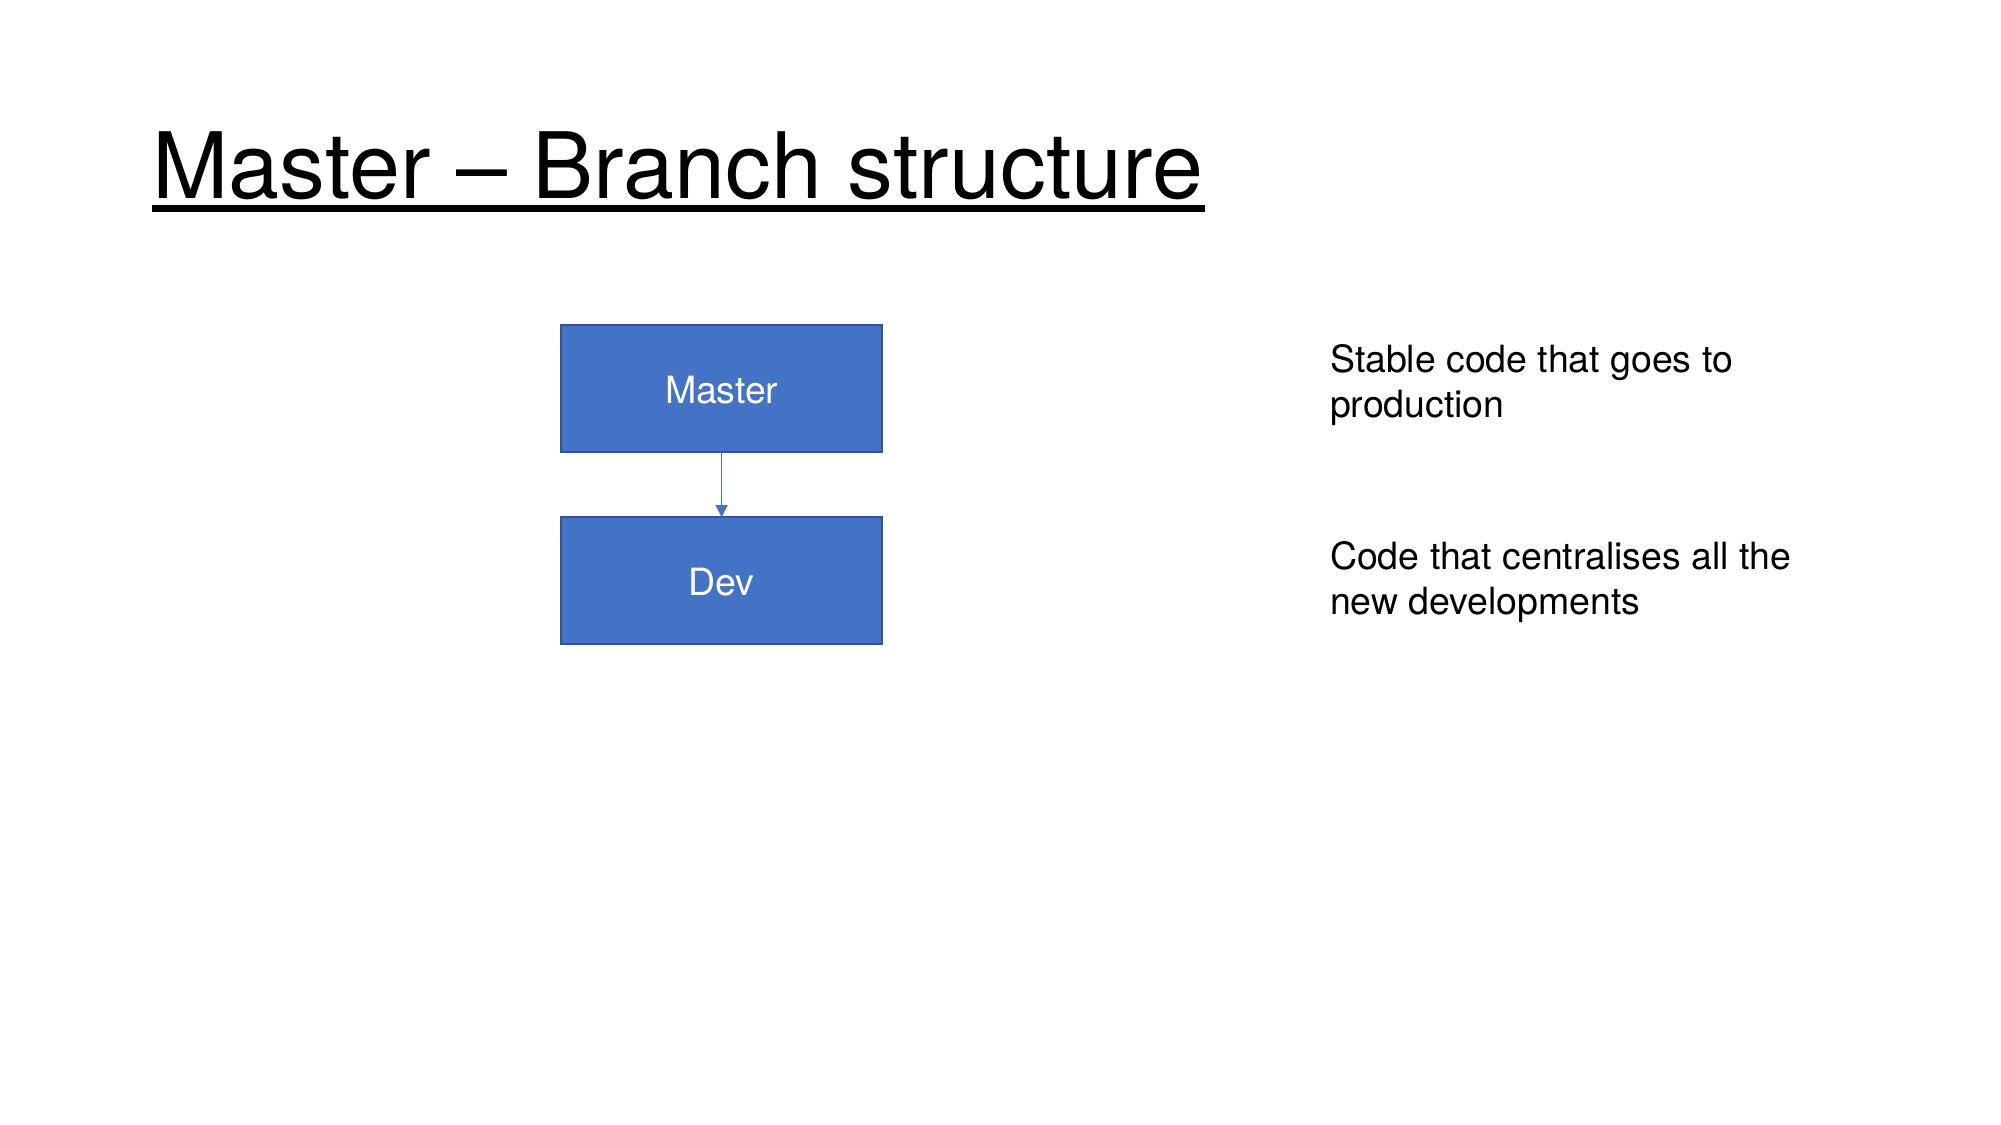

# Master – Branch structure
Master
Stable code that goes to production
Dev
Code that centralises all the new developments